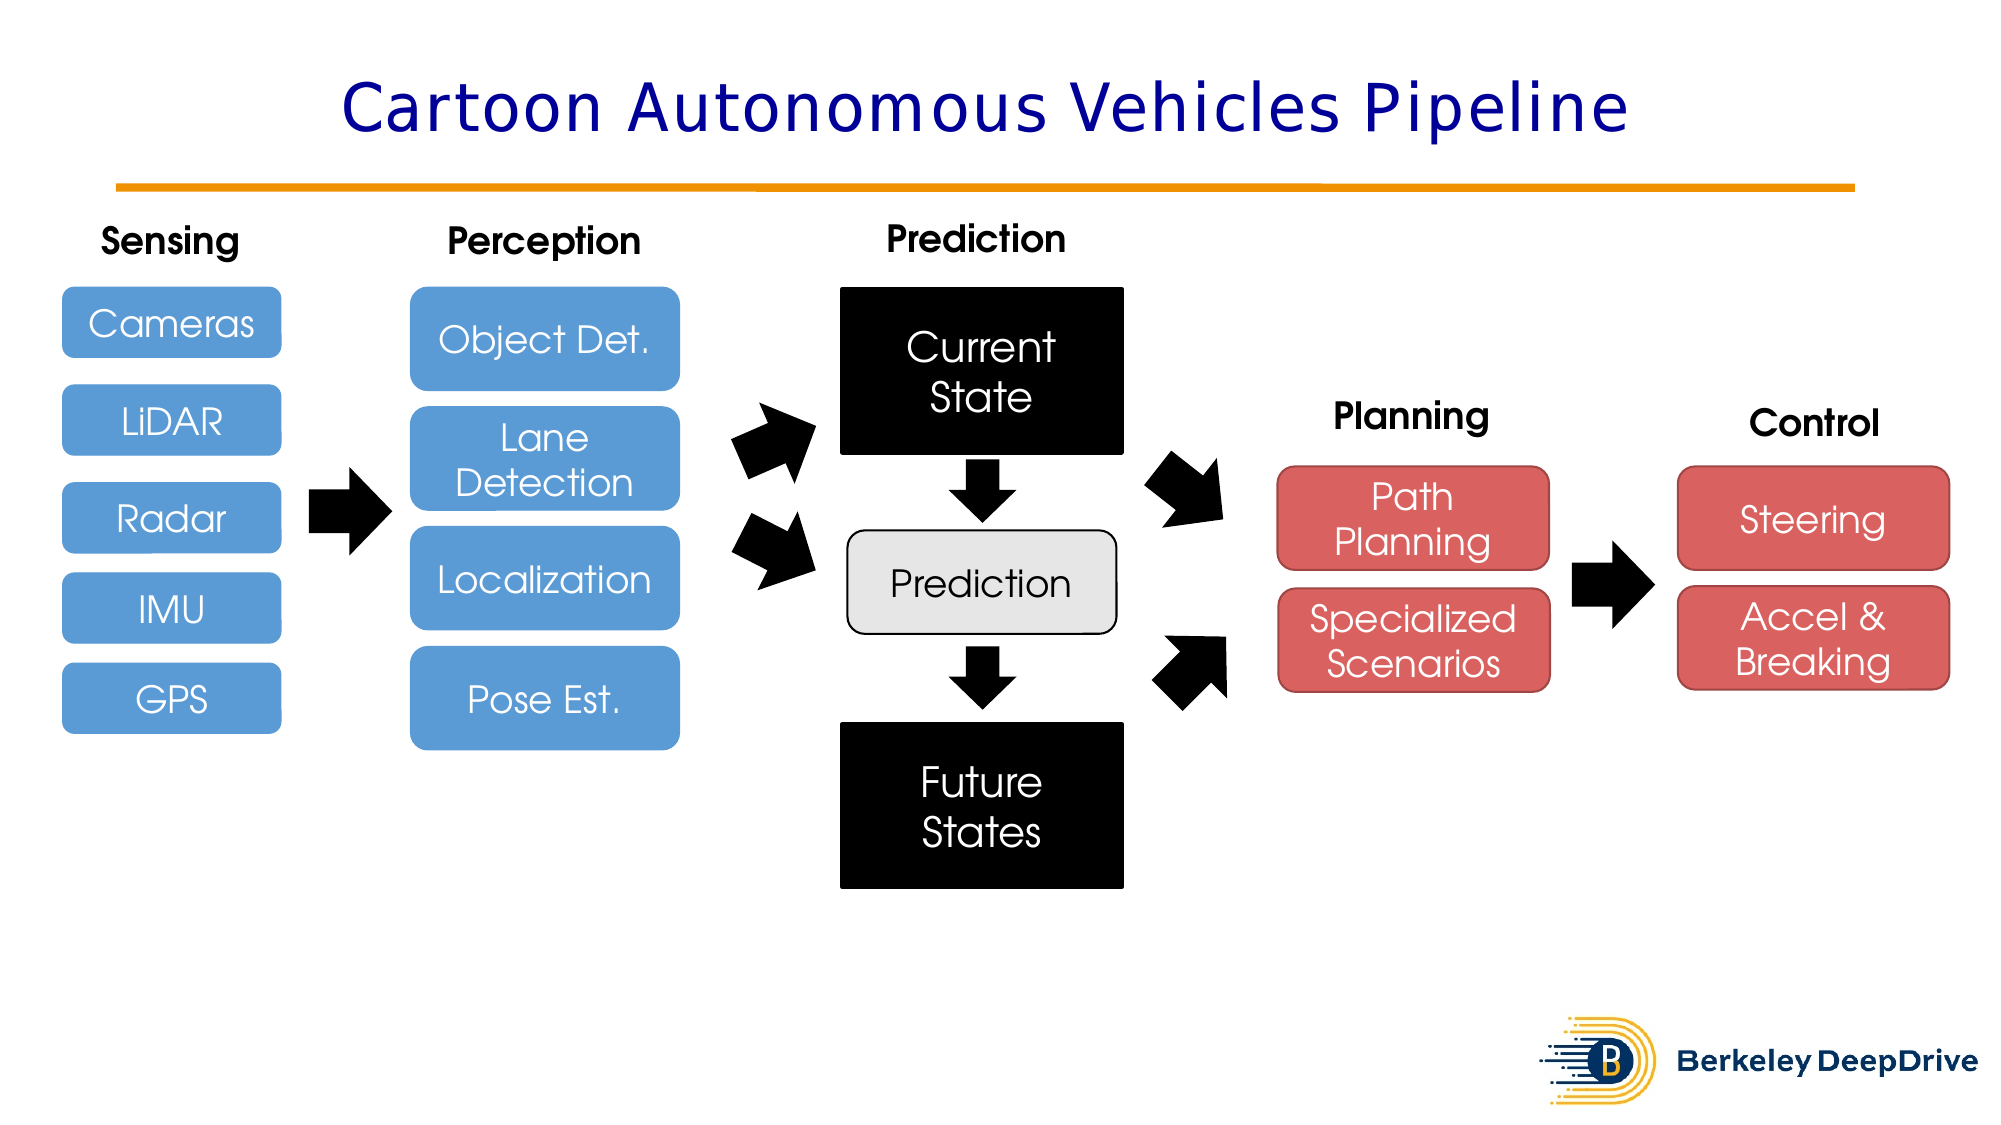

# Cartoon Autonomous Vehicles Pipeline
Prediction
Sensing
Perception
Cameras
Object Det.
Current
State
Planning
LiDAR
Control

Lane
Detection

Path
Planning
Steering

Radar

Localization
Prediction

IMU
Accel & Breaking
Specialized
Scenarios

Pose Est.
GPS
Future
States